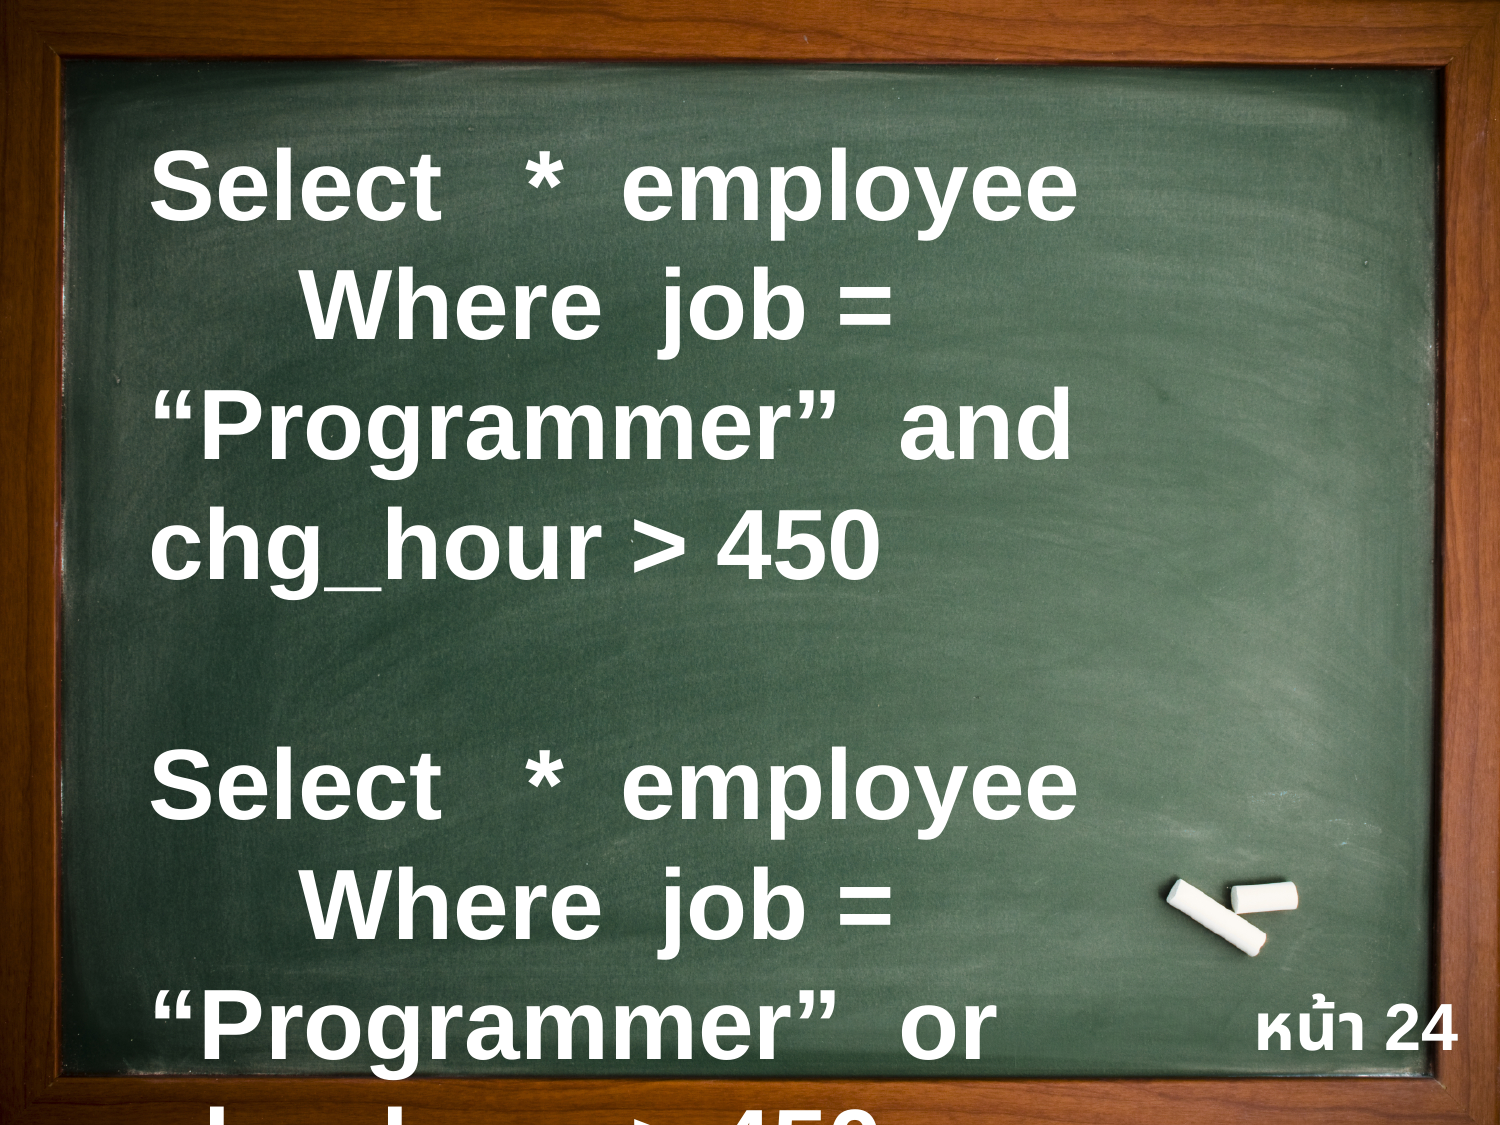

Select   *  employee
	Where  job = “Programmer” 	and 	chg_hour > 450

Select   *  employee
	Where  job = “Programmer” 	or chg_hour > 450
หน้า 24